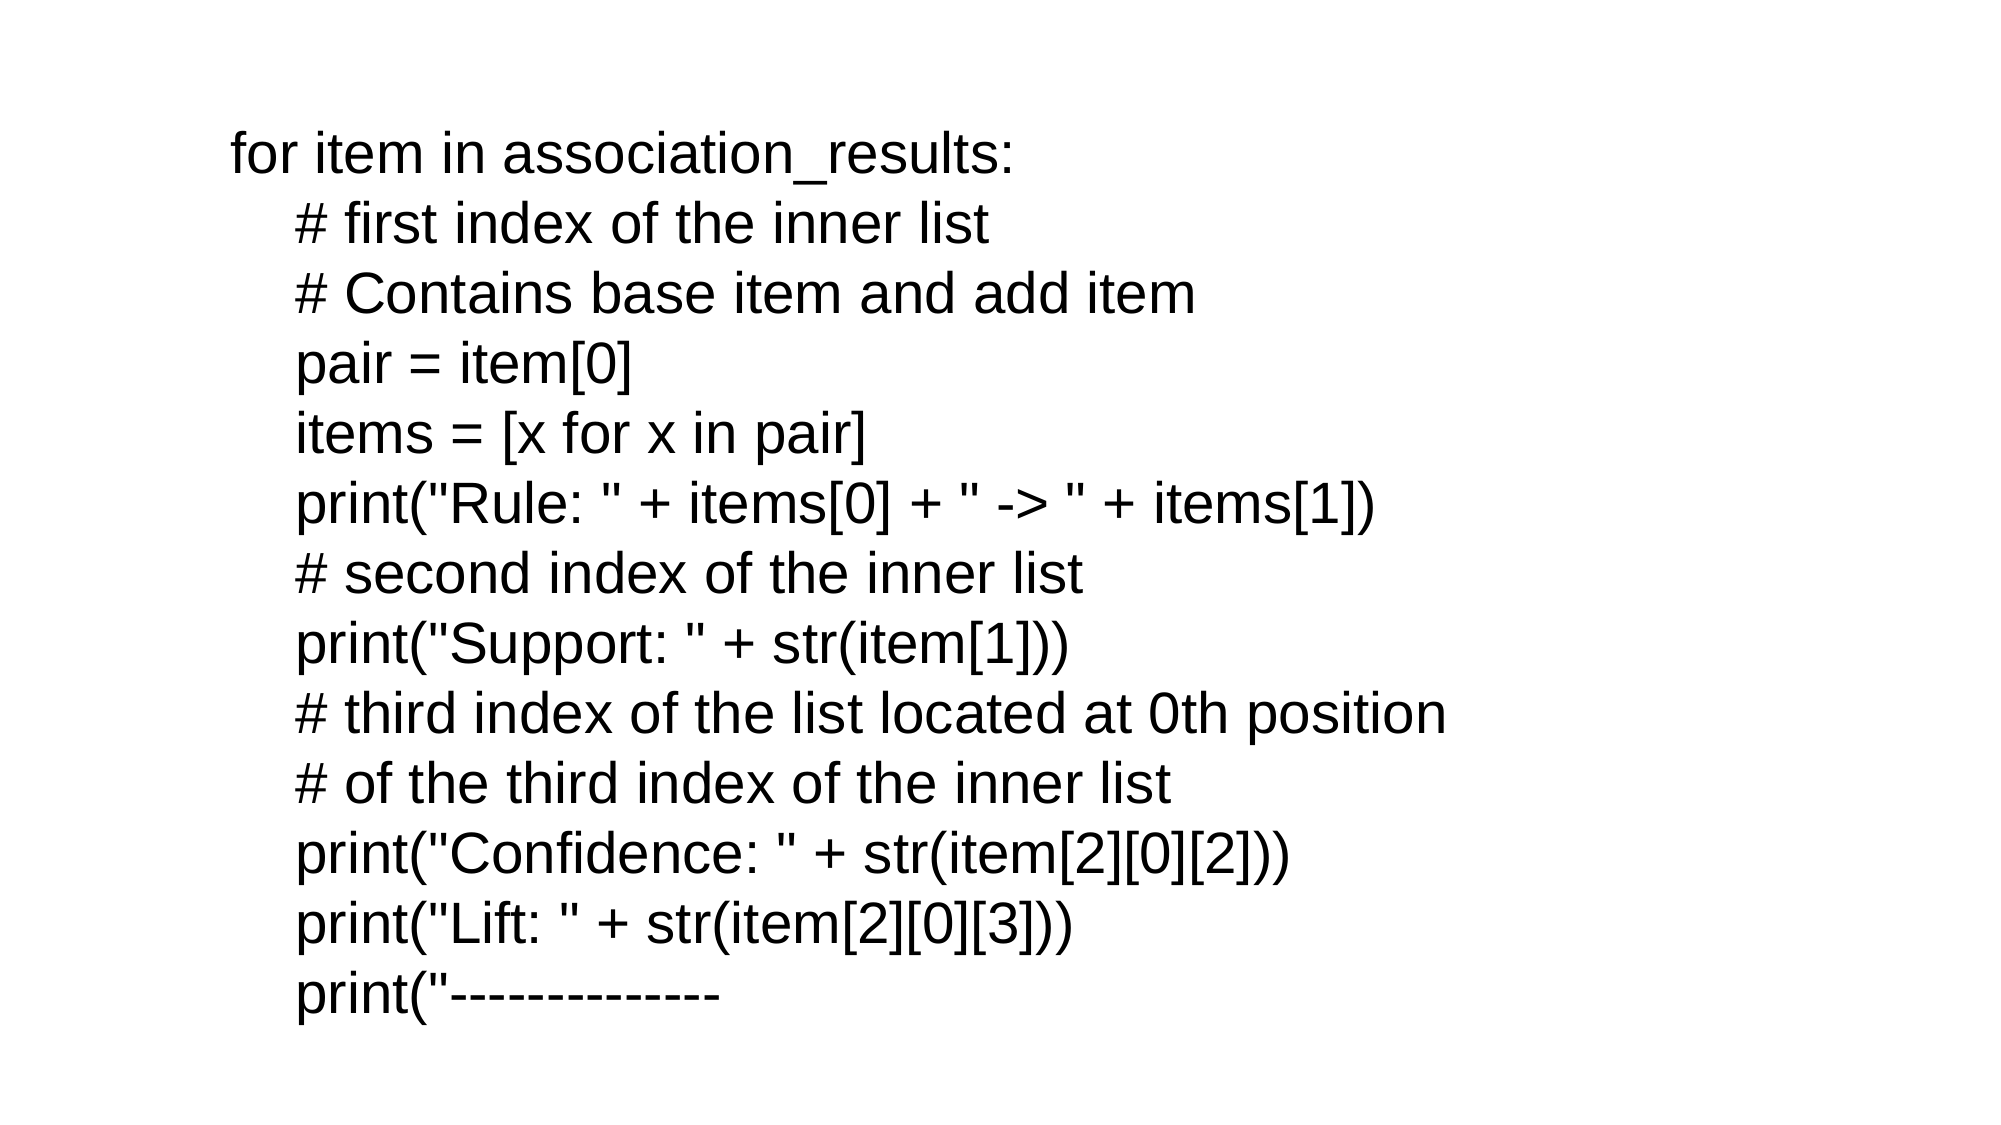

for item in association_results:
    # first index of the inner list
    # Contains base item and add item
    pair = item[0]
    items = [x for x in pair]
    print("Rule: " + items[0] + " -> " + items[1])
    # second index of the inner list
    print("Support: " + str(item[1]))
    # third index of the list located at 0th position
    # of the third index of the inner list
    print("Confidence: " + str(item[2][0][2]))
    print("Lift: " + str(item[2][0][3]))
    print("--------------